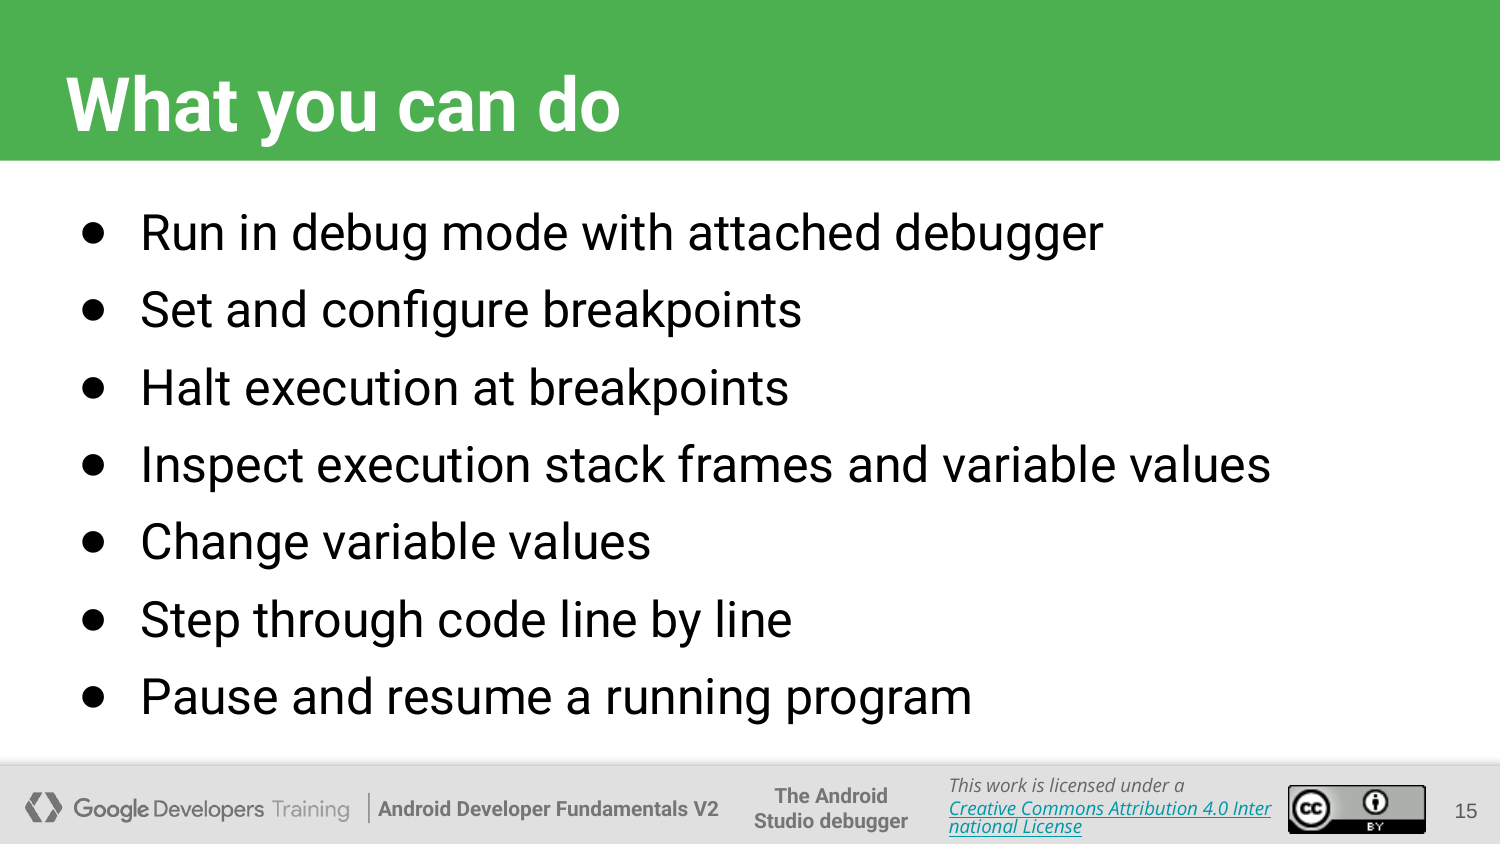

What you can do
Run in debug mode with attached debugger
Set and configure breakpoints
Halt execution at breakpoints
Inspect execution stack frames and variable values
Change variable values
Step through code line by line
Pause and resume a running program

15